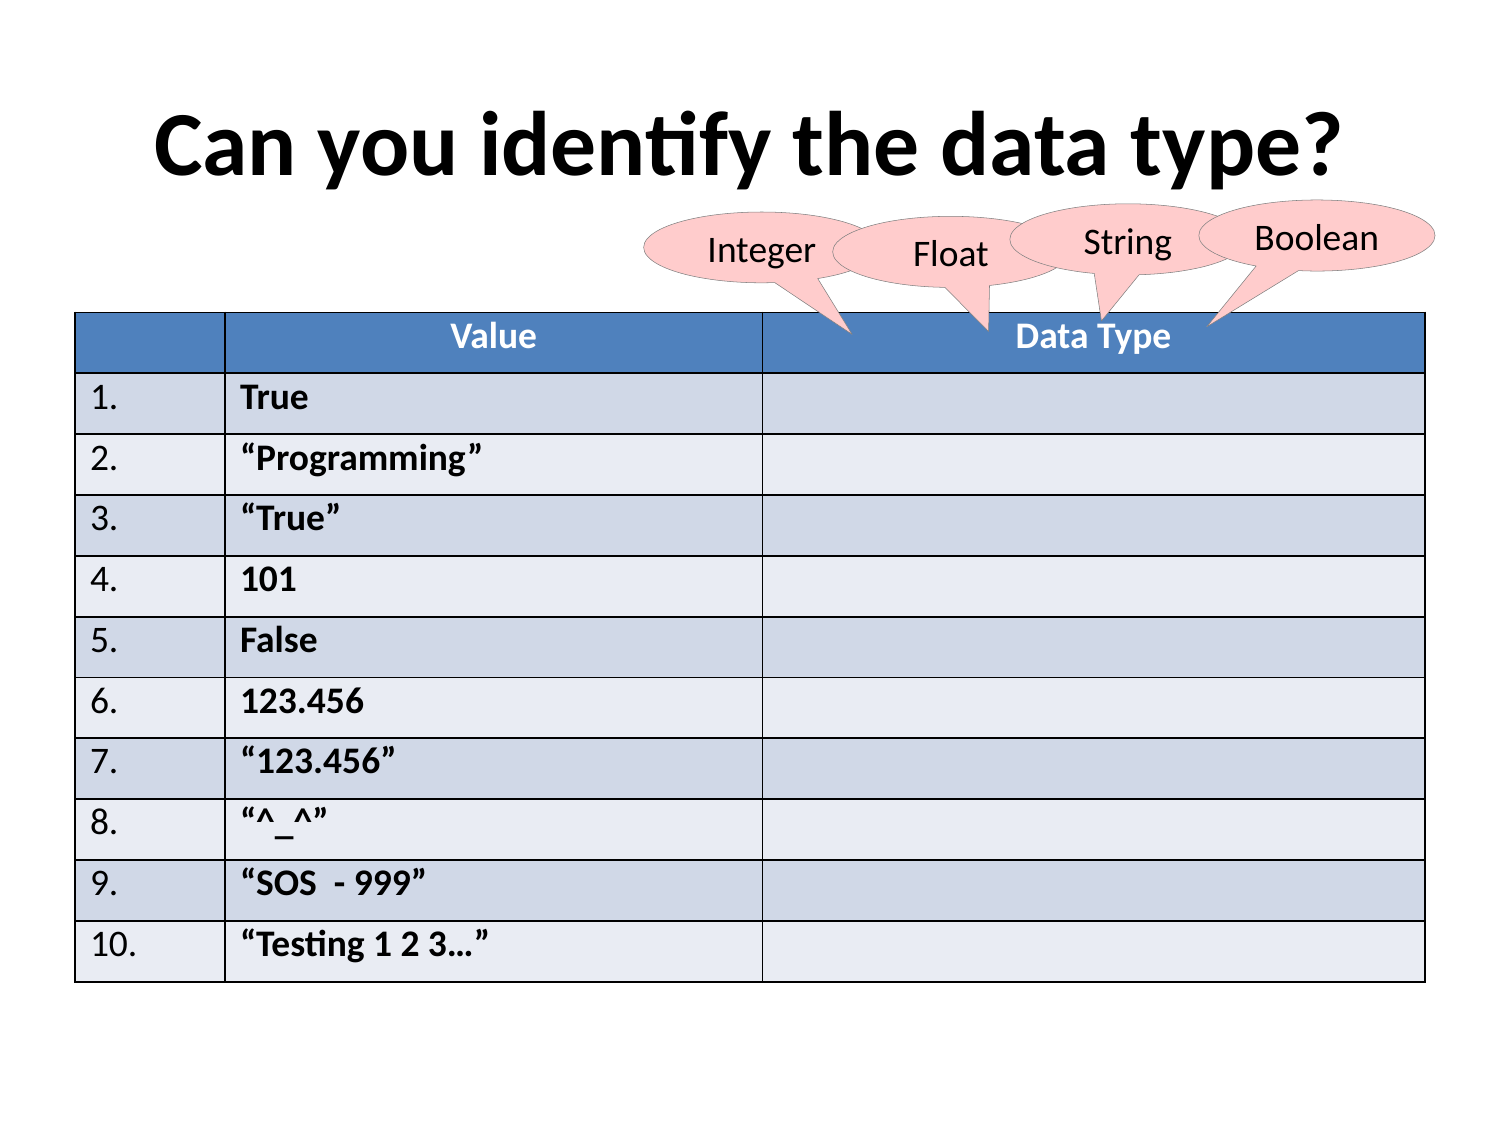

# Can you identify the data type?
Boolean
String
Integer
Float
|  | Value | Data Type |
| --- | --- | --- |
| 1. | True |  |
| 2. | “Programming” |  |
| 3. | “True” |  |
| 4. | 101 |  |
| 5. | False |  |
| 6. | 123.456 |  |
| 7. | “123.456” |  |
| 8. | “^\_^” |  |
| 9. | “SOS - 999” |  |
| 10. | “Testing 1 2 3…” |  |